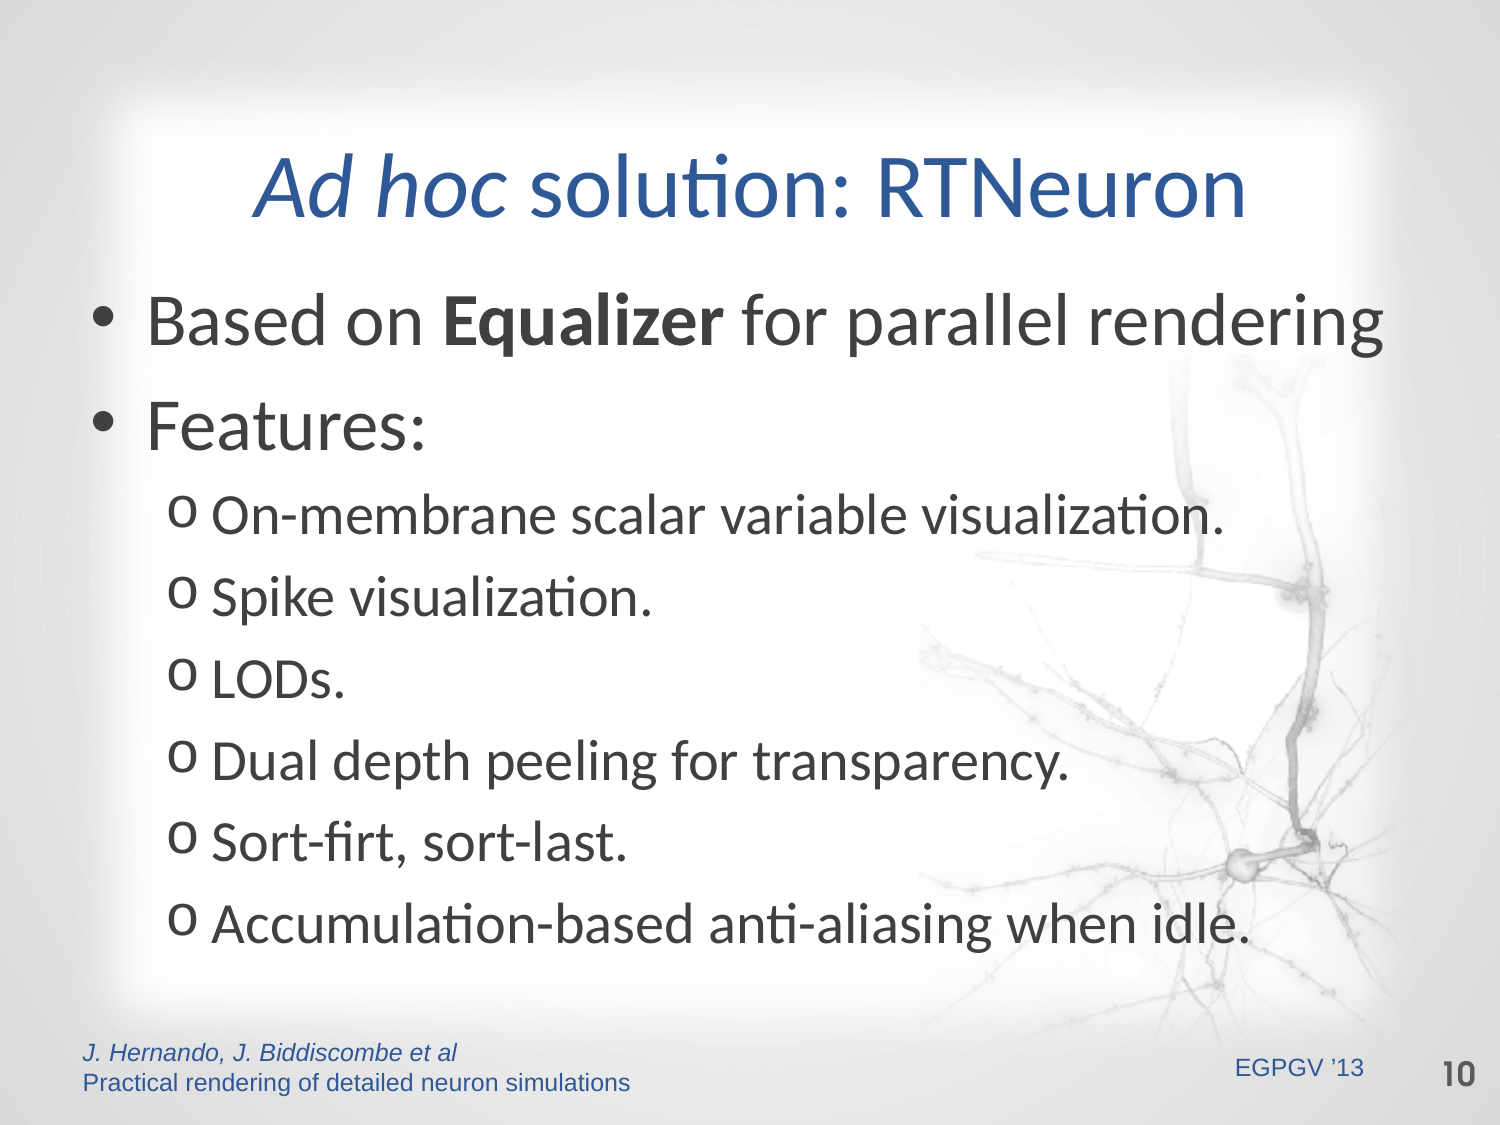

# Ad hoc solution: RTNeuron
Based on Equalizer for parallel rendering
Features:
On-membrane scalar variable visualization.
Spike visualization.
LODs.
Dual depth peeling for transparency.
Sort-firt, sort-last.
Accumulation-based anti-aliasing when idle.
10